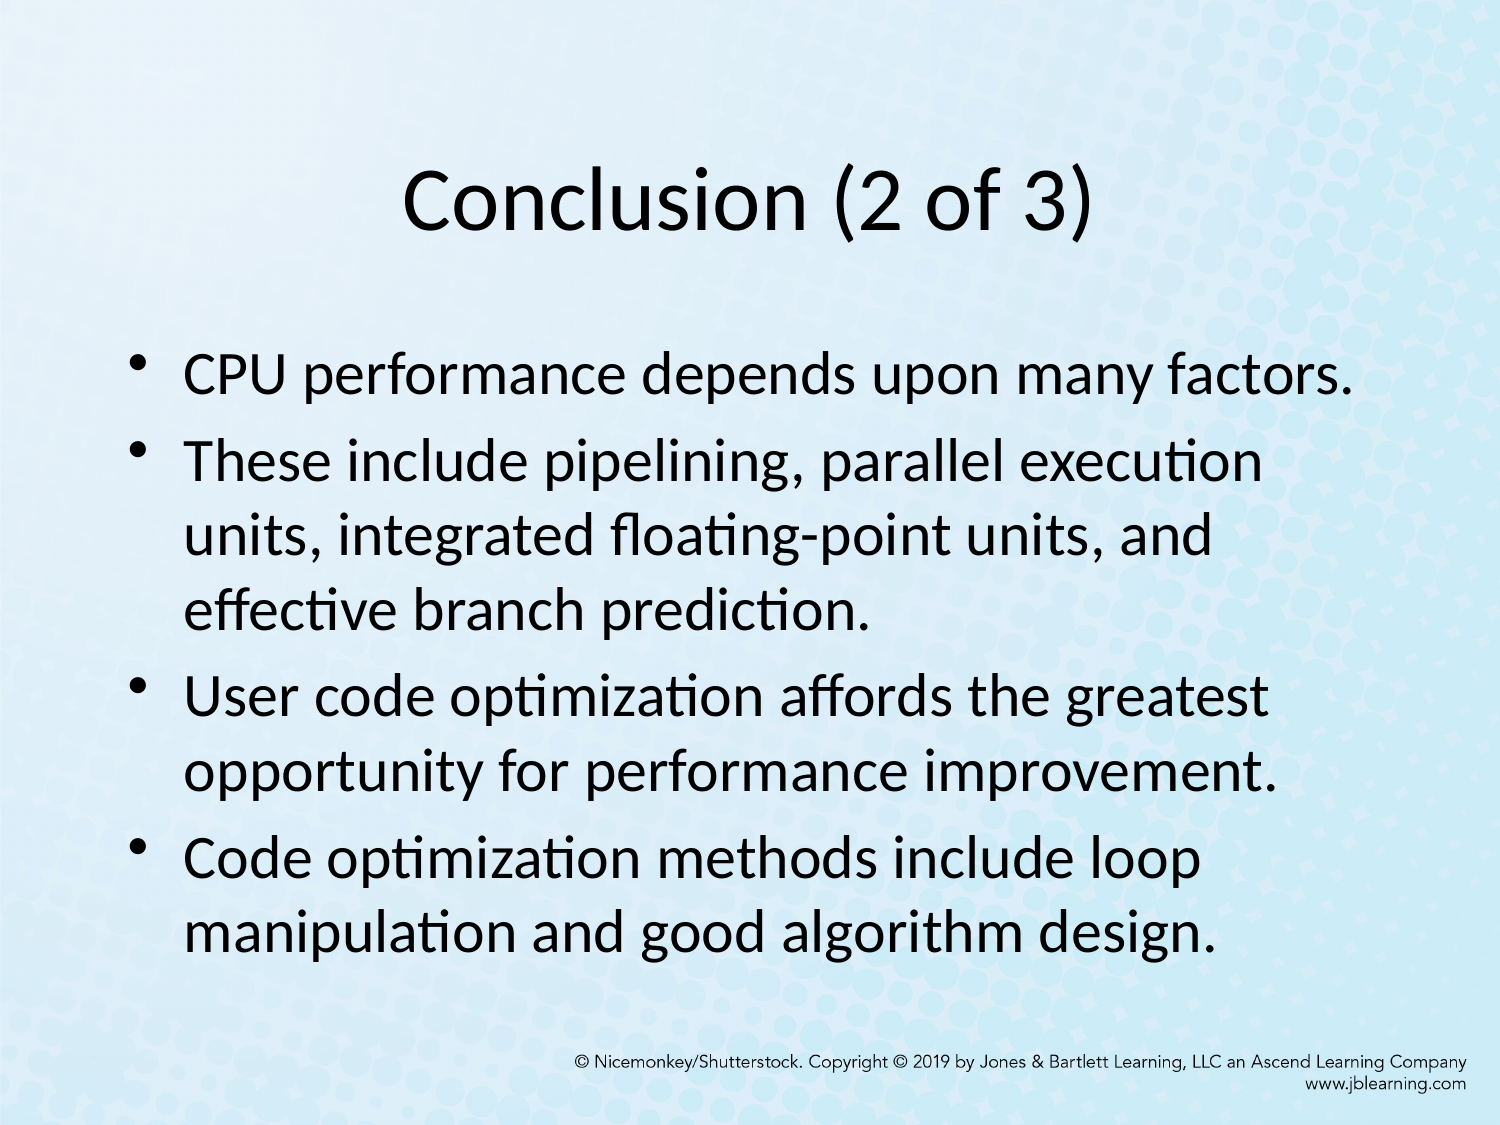

# Conclusion (2 of 3)
CPU performance depends upon many factors.
These include pipelining, parallel execution units, integrated floating-point units, and effective branch prediction.
User code optimization affords the greatest opportunity for performance improvement.
Code optimization methods include loop manipulation and good algorithm design.